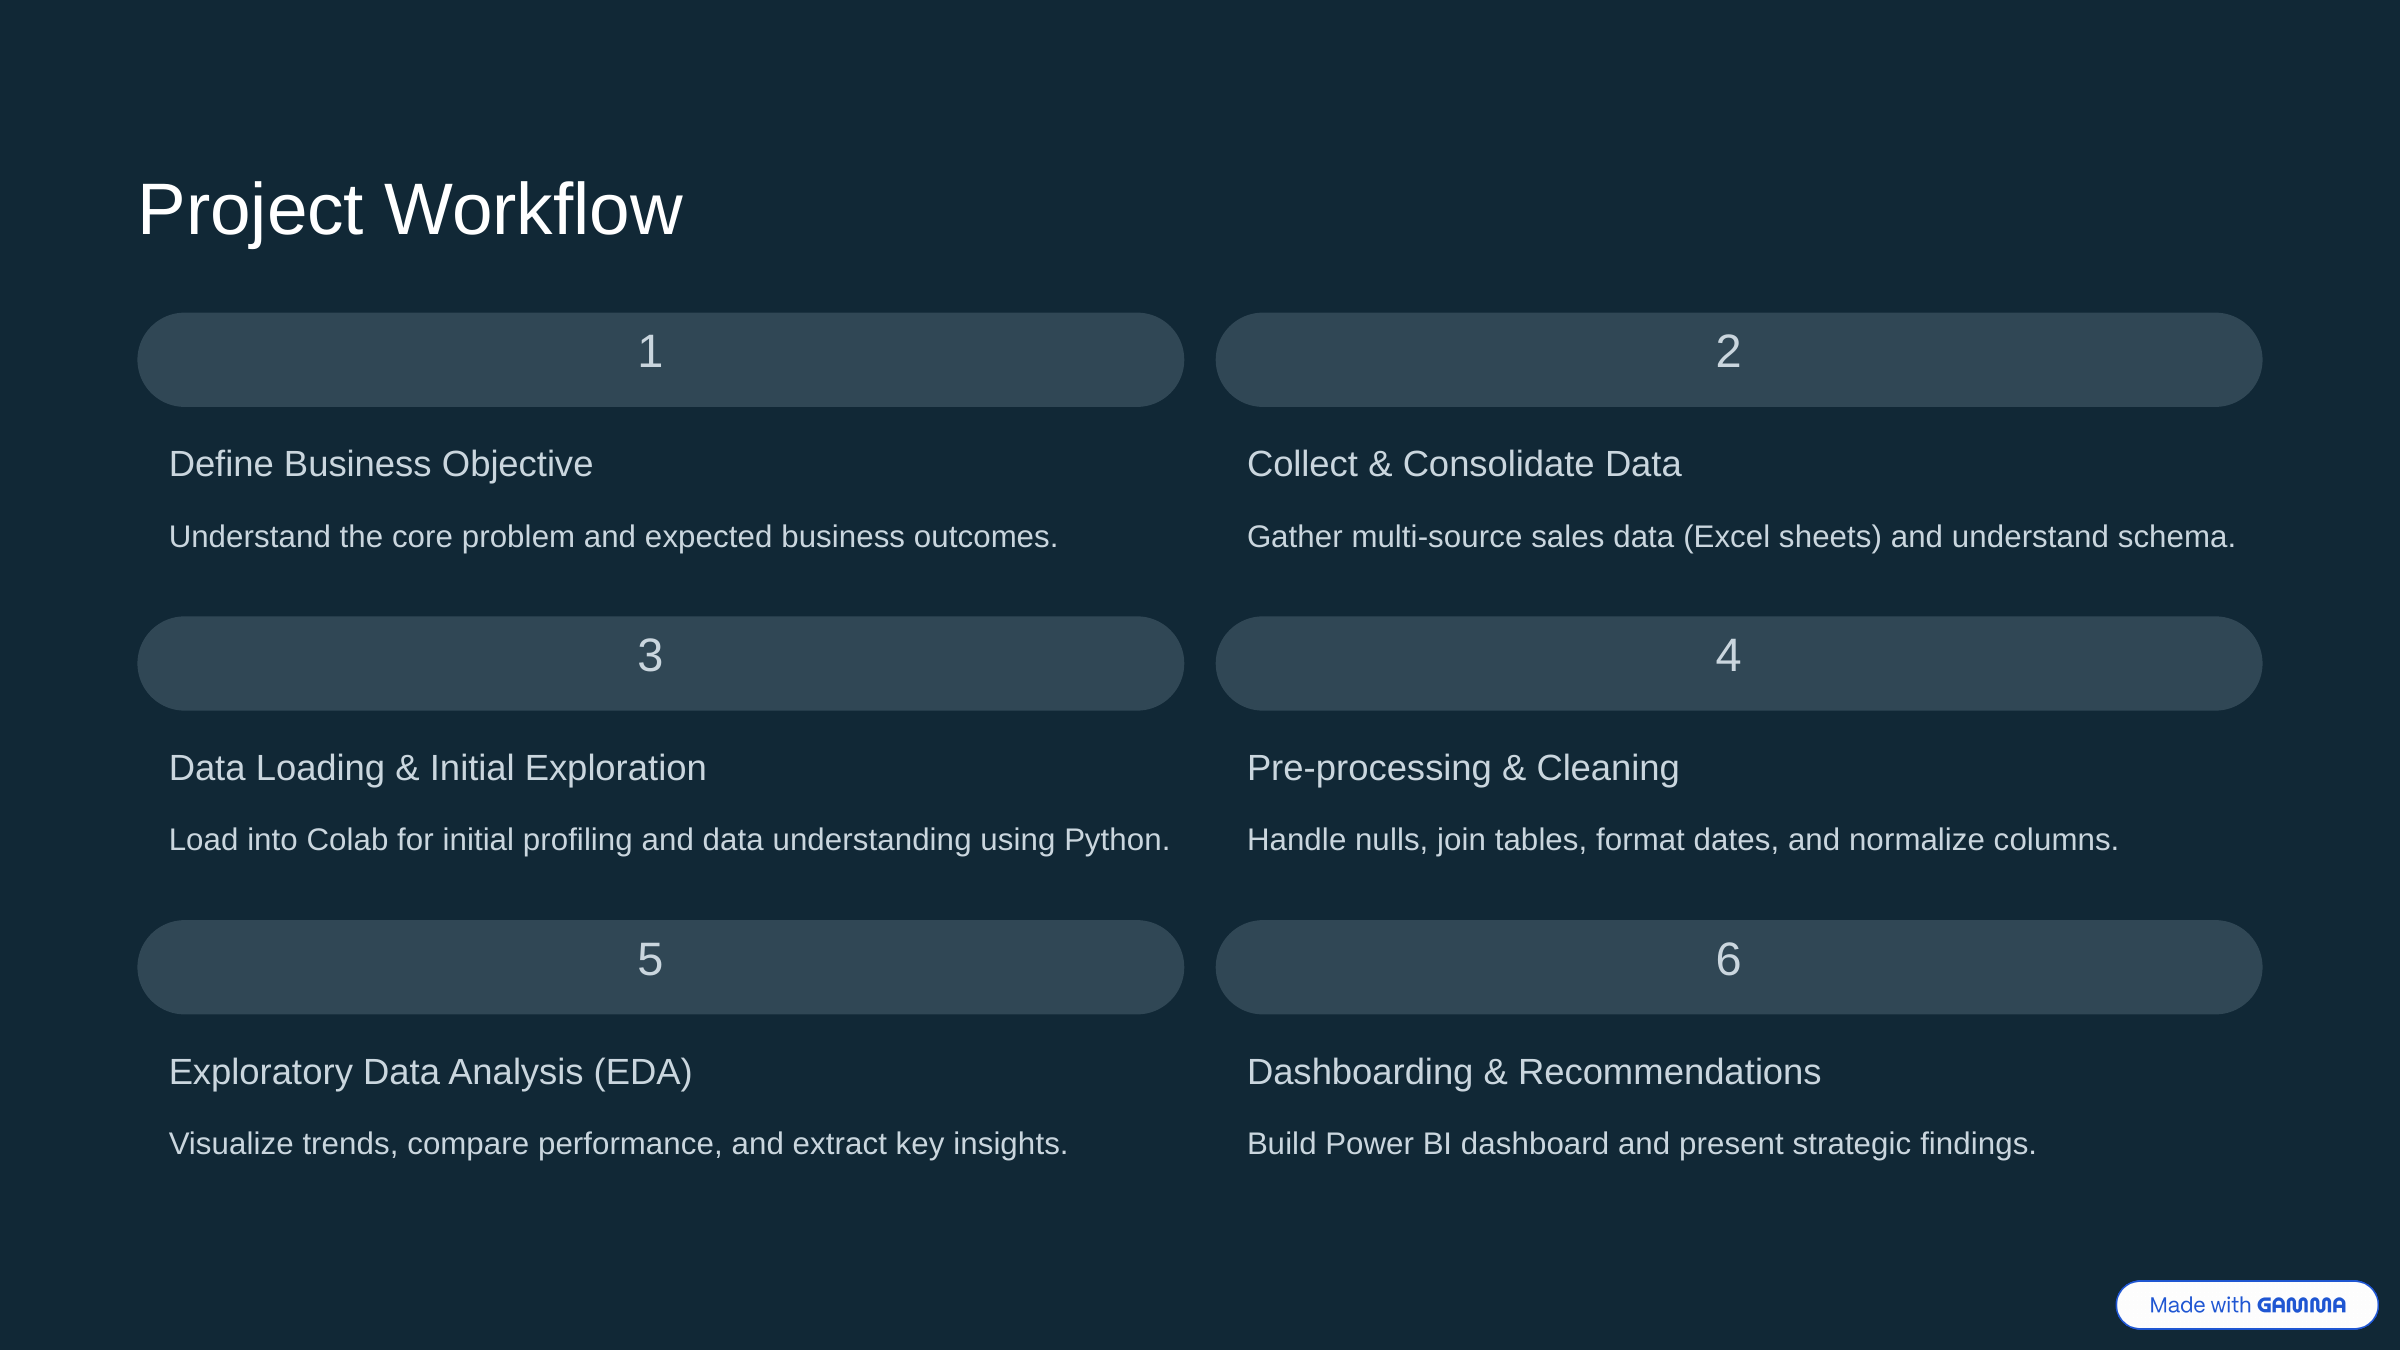

Project Workflow

1
2
Define Business Objective
Collect & Consolidate Data
Understand the core problem and expected business outcomes.
Gather multi-source sales data (Excel sheets) and understand schema.

3
4
Data Loading & Initial Exploration
Pre-processing & Cleaning
Load into Colab for initial profiling and data understanding using Python.
Handle nulls, join tables, format dates, and normalize columns.

5
6
Exploratory Data Analysis (EDA)
Dashboarding & Recommendations
Visualize trends, compare performance, and extract key insights.
Build Power BI dashboard and present strategic findings.